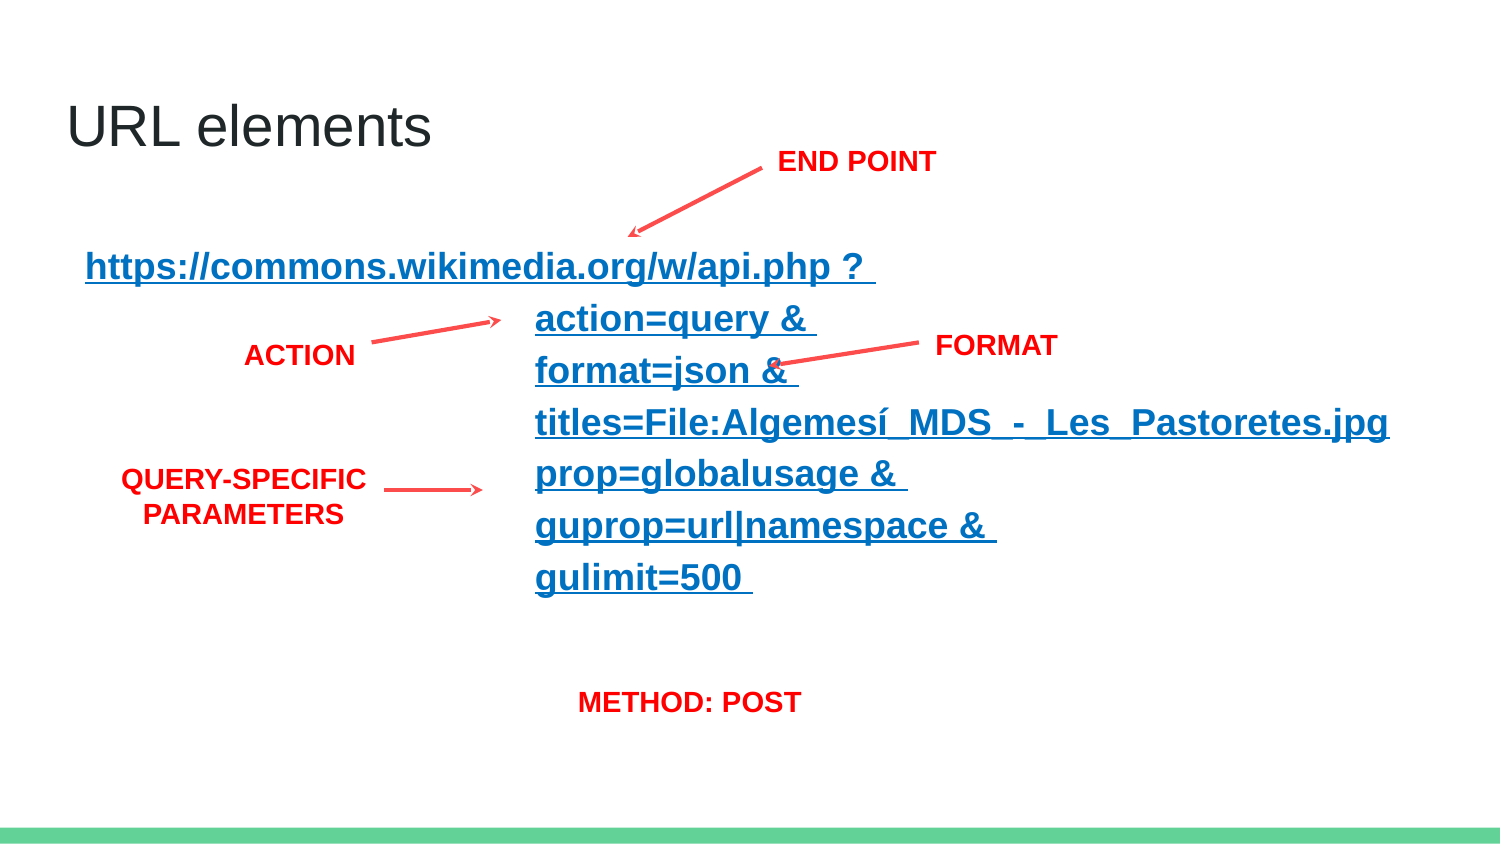

# URL elements
END POINT
https://commons.wikimedia.org/w/api.php ?
			action=query &
			format=json &
			titles=File:Algemesí_MDS_-_Les_Pastoretes.jpg
			prop=globalusage &
			guprop=url|namespace &
			gulimit=500

FORMAT
ACTION
QUERY-SPECIFIC
PARAMETERS
METHOD: POST